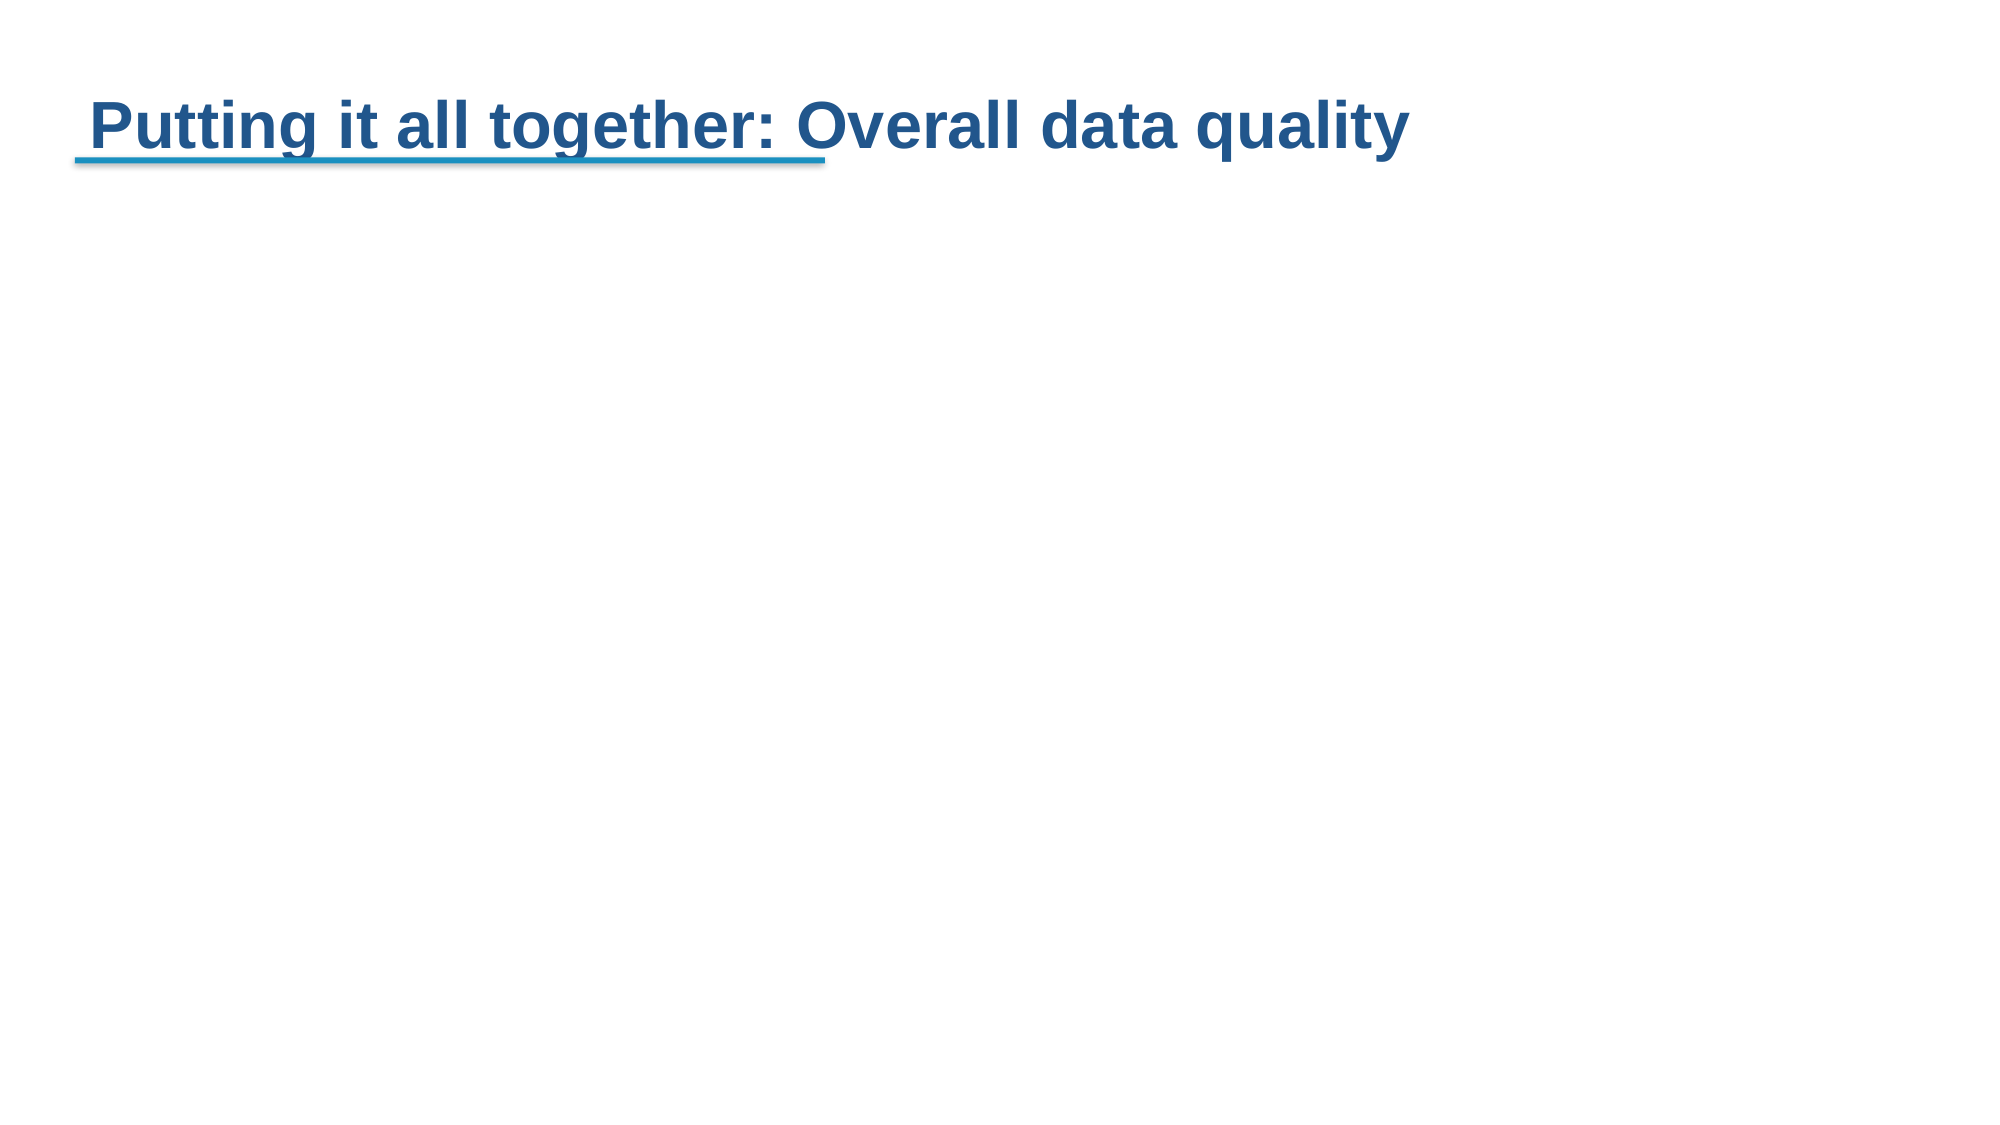

Putting it all together: Overall data quality